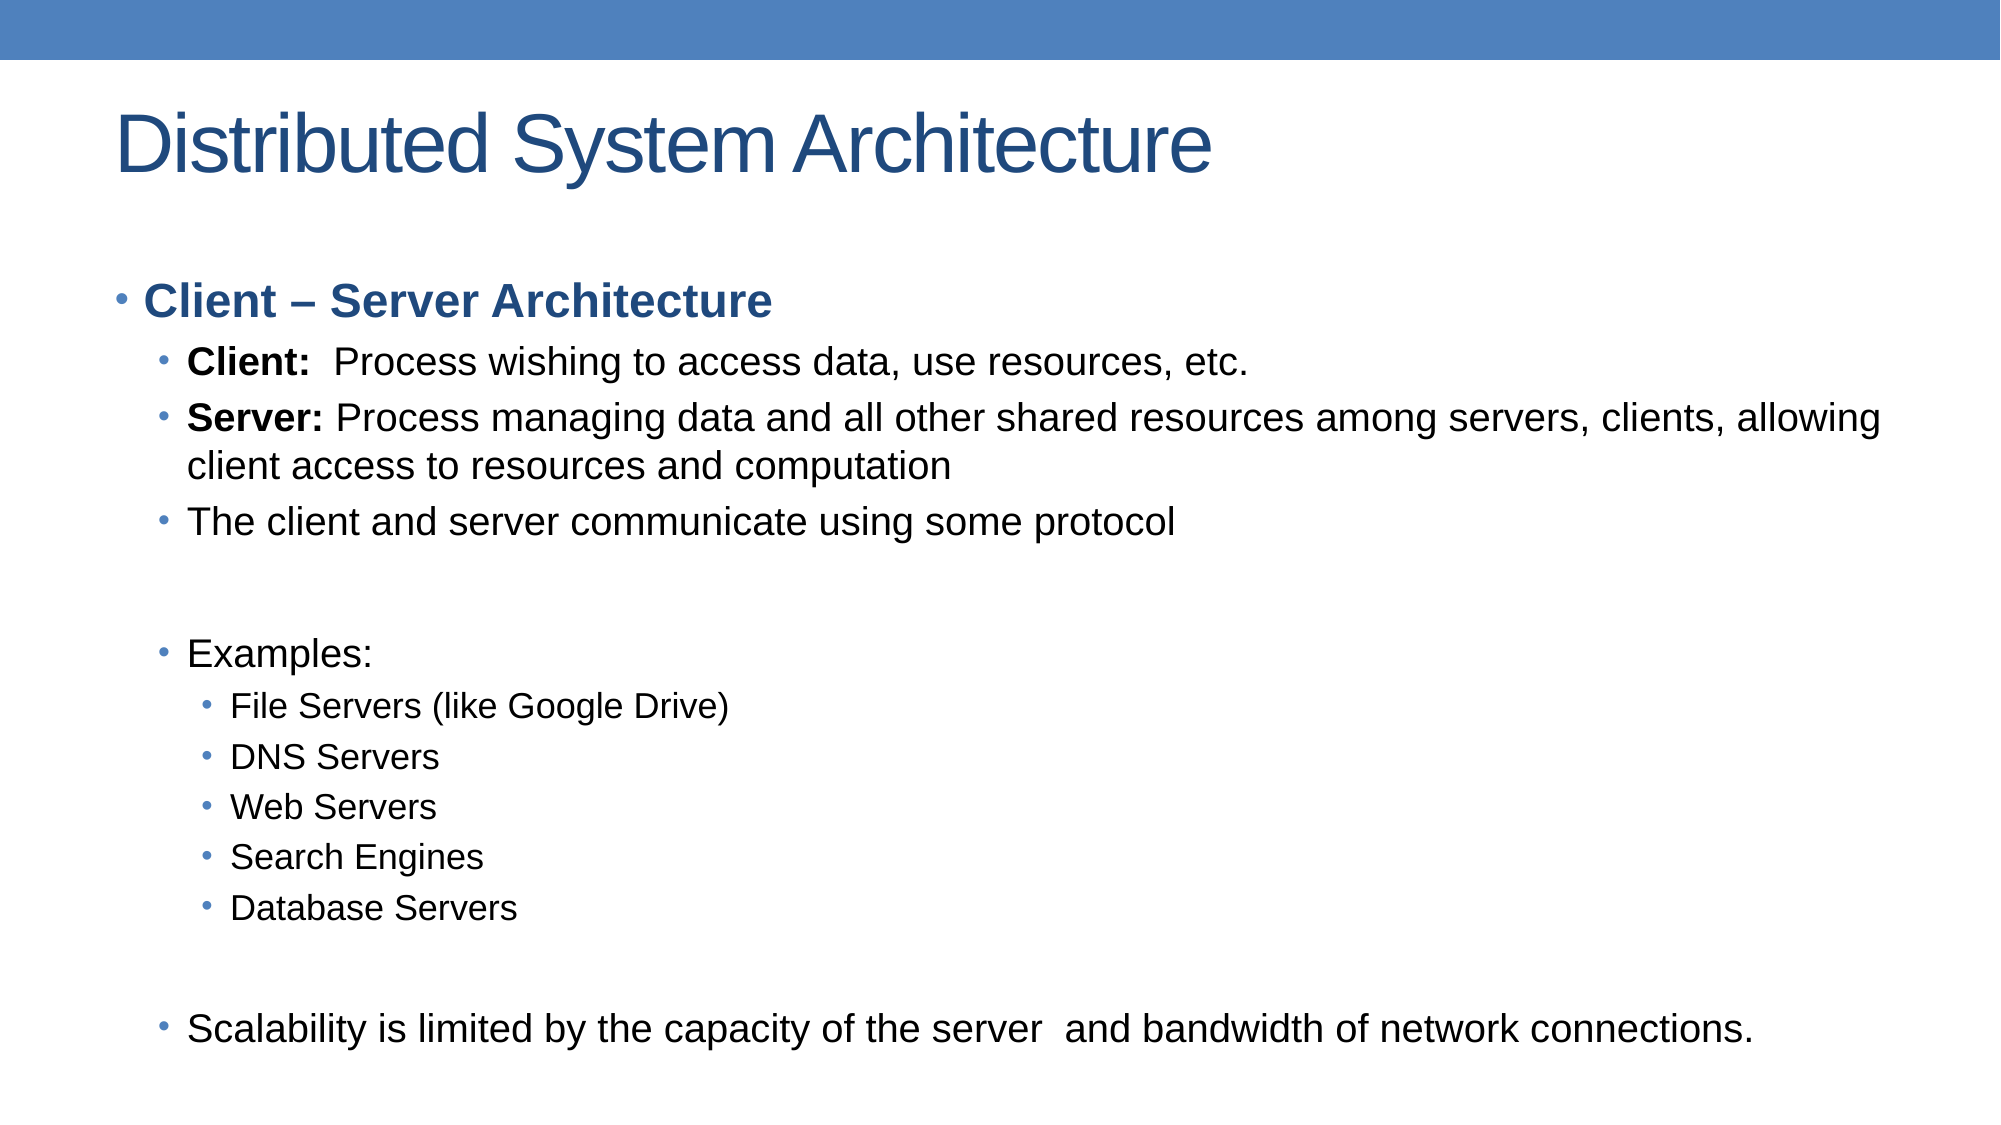

# Distributed System Architecture
Client – Server Architecture
Client:  Process wishing to access data, use resources, etc.
Server: Process managing data and all other shared resources among servers, clients, allowing client access to resources and computation
The client and server communicate using some protocol

Examples:
File Servers (like Google Drive)
DNS Servers
Web Servers
Search Engines
Database Servers

Scalability is limited by the capacity of the server  and bandwidth of network connections.